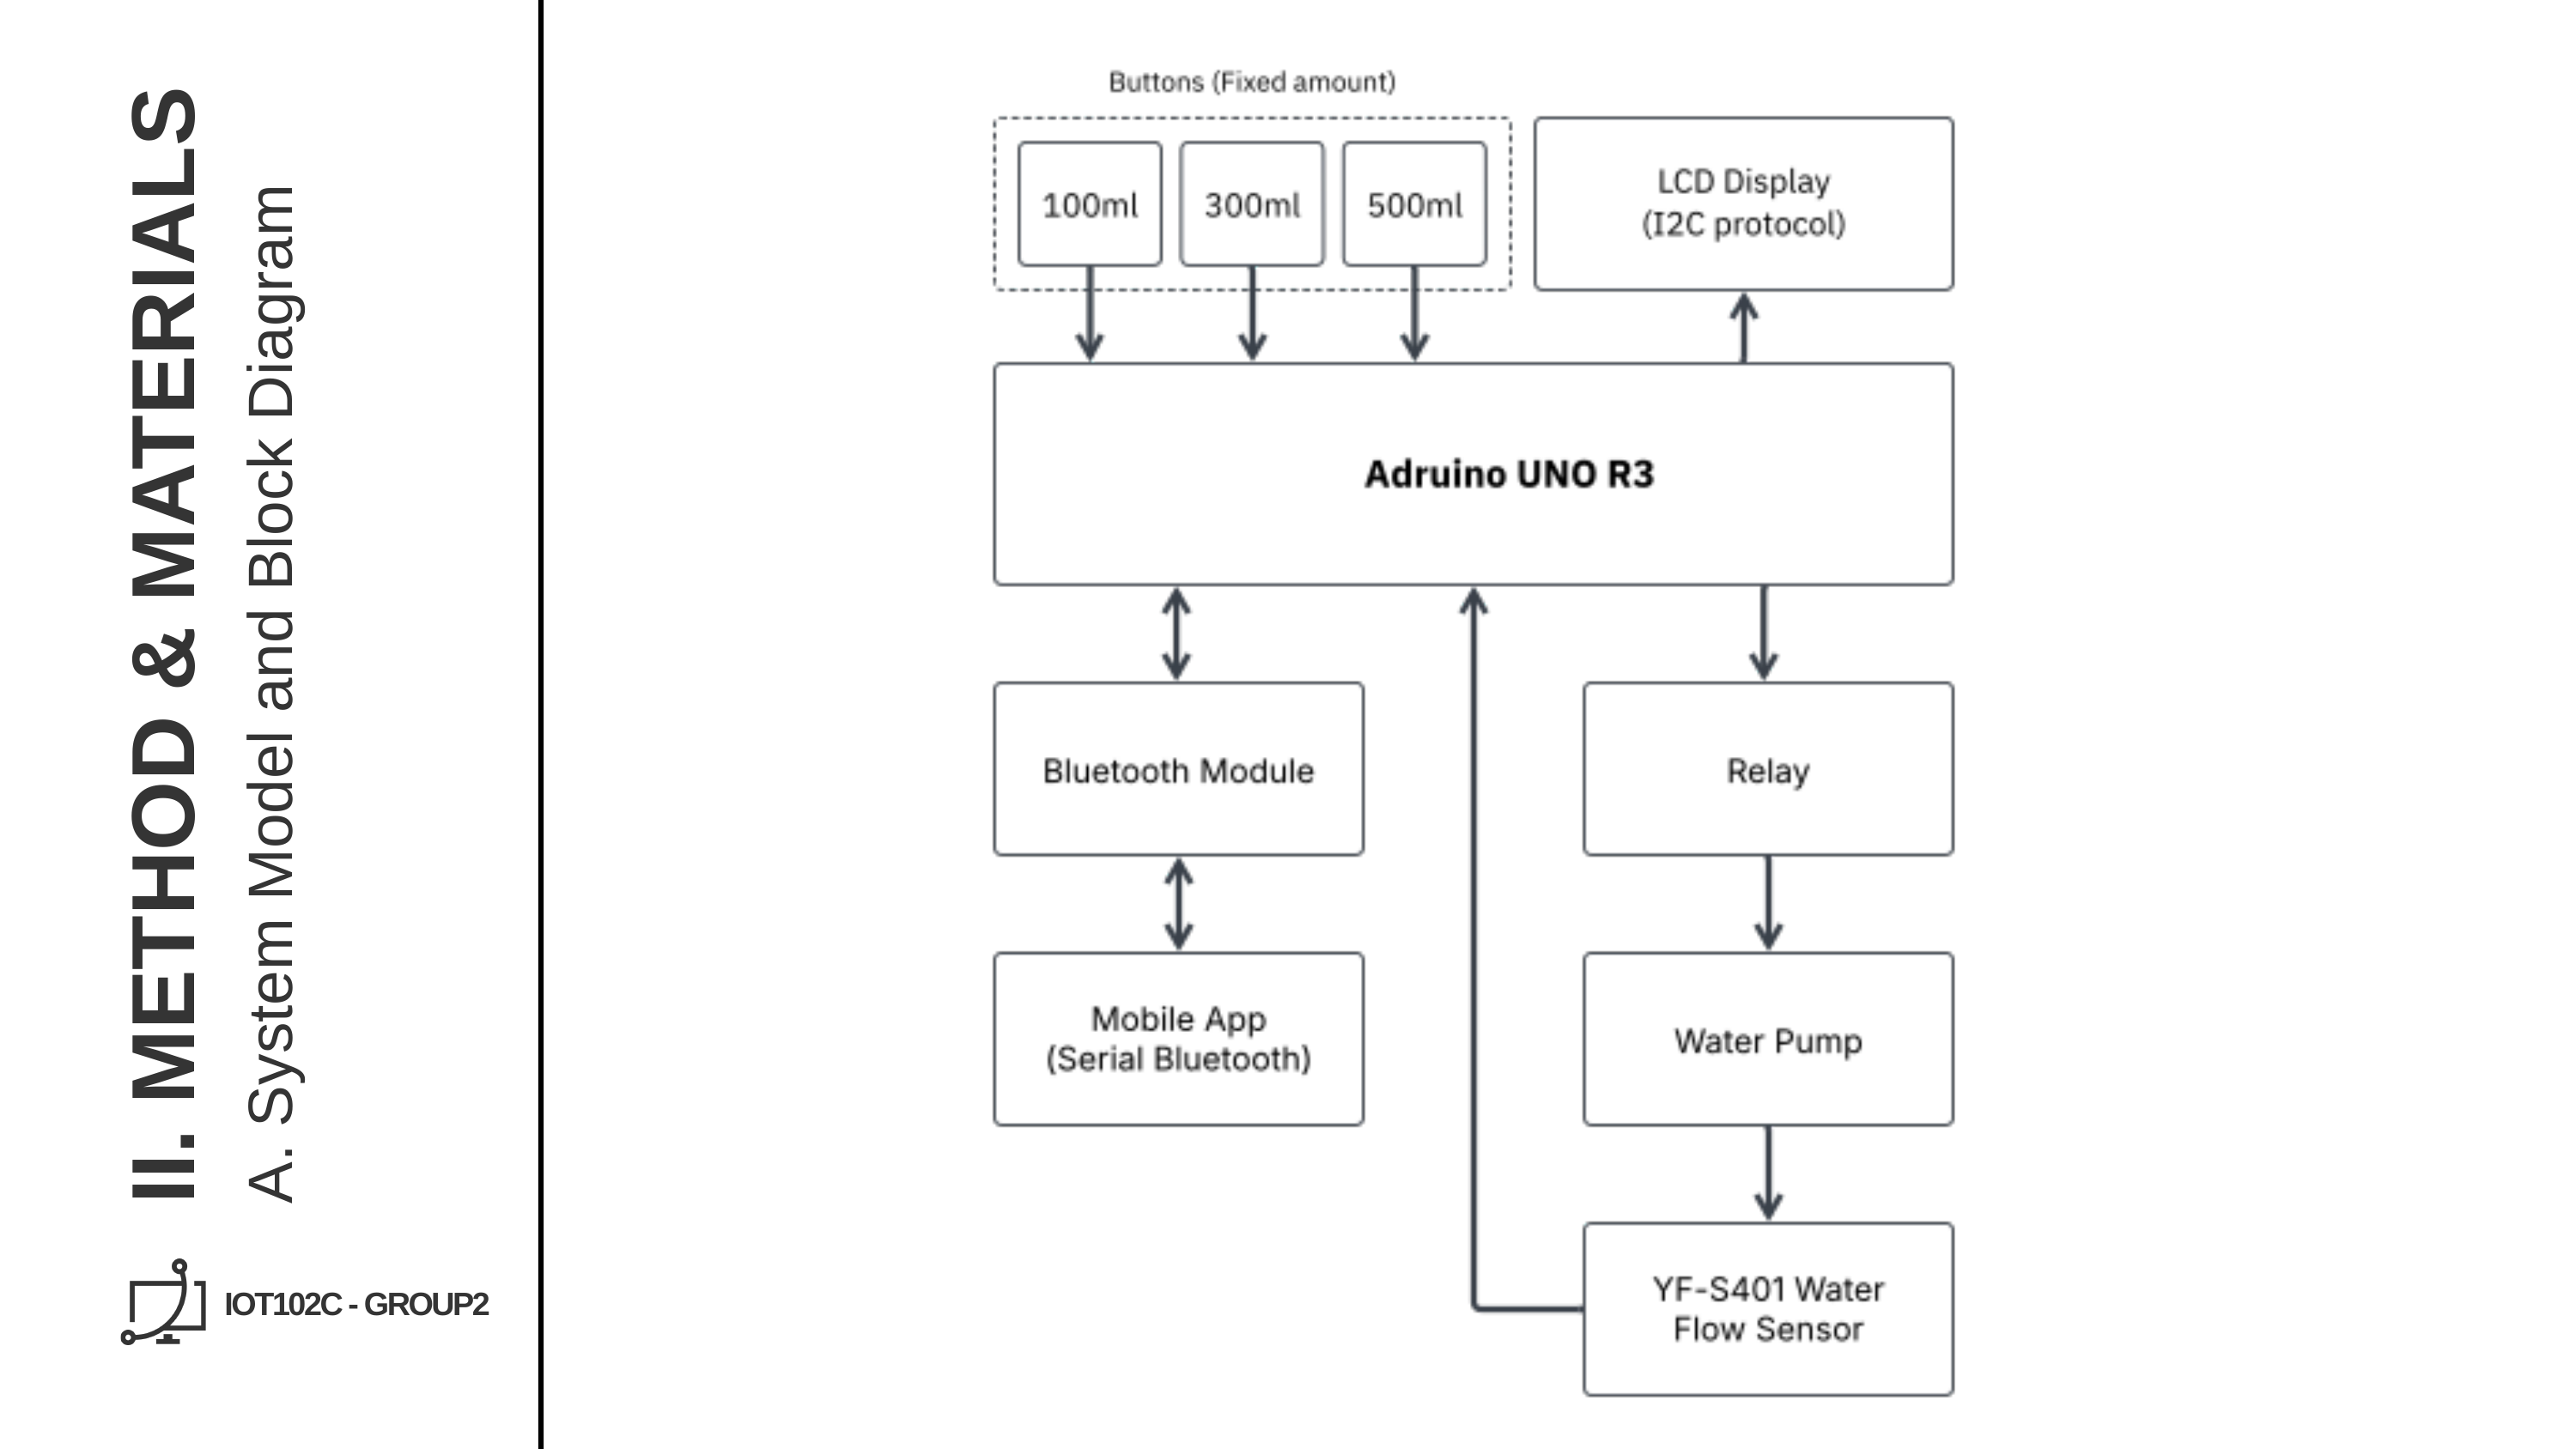

II. METHOD & MATERIALS
A. System Model and Block Diagram

IOT102C - GROUP2